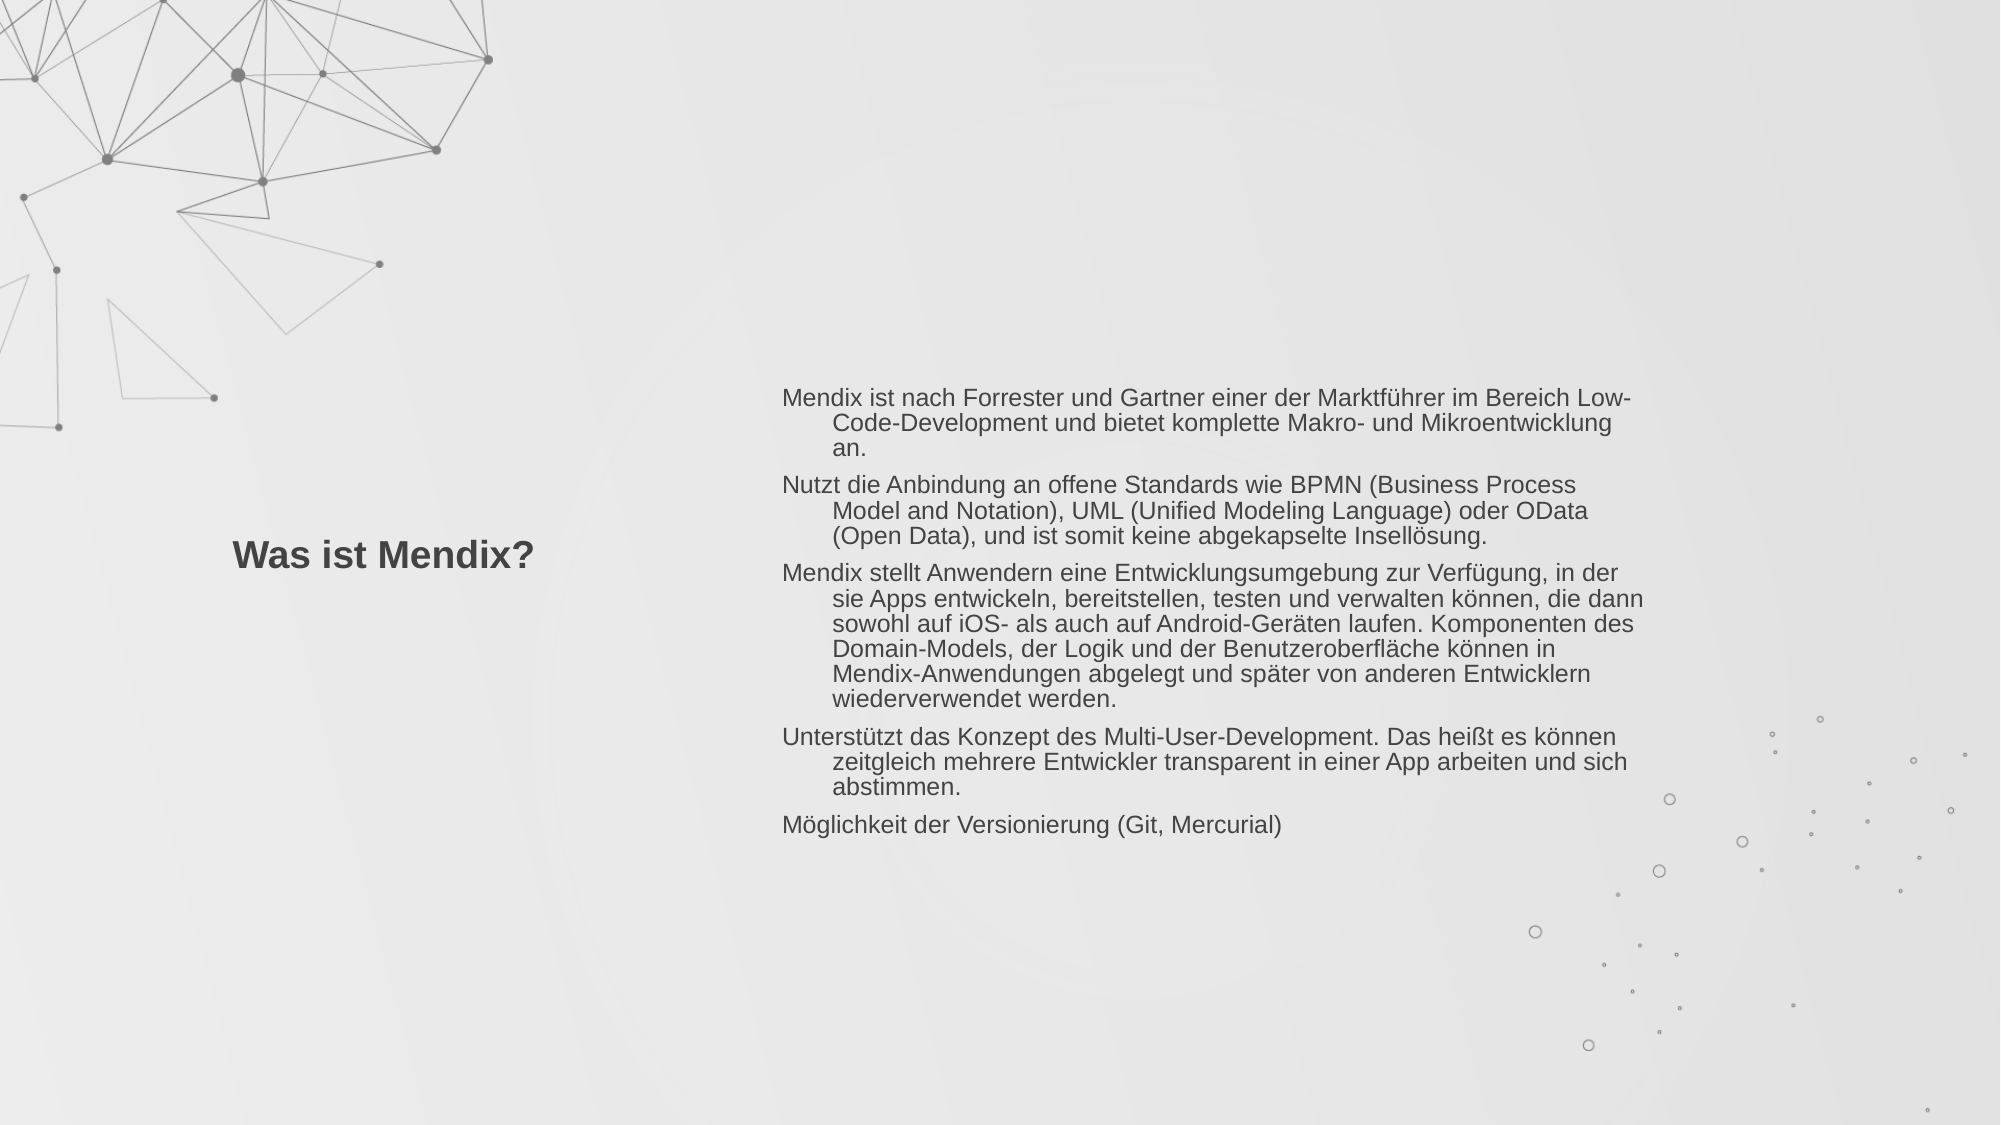

Mendix ist nach Forrester und Gartner einer der Marktführer im Bereich Low-Code-Development und bietet komplette Makro- und Mikroentwicklung an.
Nutzt die Anbindung an offene Standards wie BPMN (Business Process Model and Notation), UML (Unified Modeling Language) oder OData (Open Data), und ist somit keine abgekapselte Insellösung.
Mendix stellt Anwendern eine Entwicklungsumgebung zur Verfügung, in der sie Apps entwickeln, bereitstellen, testen und verwalten können, die dann sowohl auf iOS- als auch auf Android-Geräten laufen. Komponenten des Domain-Models, der Logik und der Benutzeroberfläche können in Mendix-Anwendungen abgelegt und später von anderen Entwicklern wiederverwendet werden.
Unterstützt das Konzept des Multi-User-Development. Das heißt es können zeitgleich mehrere Entwickler transparent in einer App arbeiten und sich abstimmen.
Möglichkeit der Versionierung (Git, Mercurial)

Was ist Mendix?